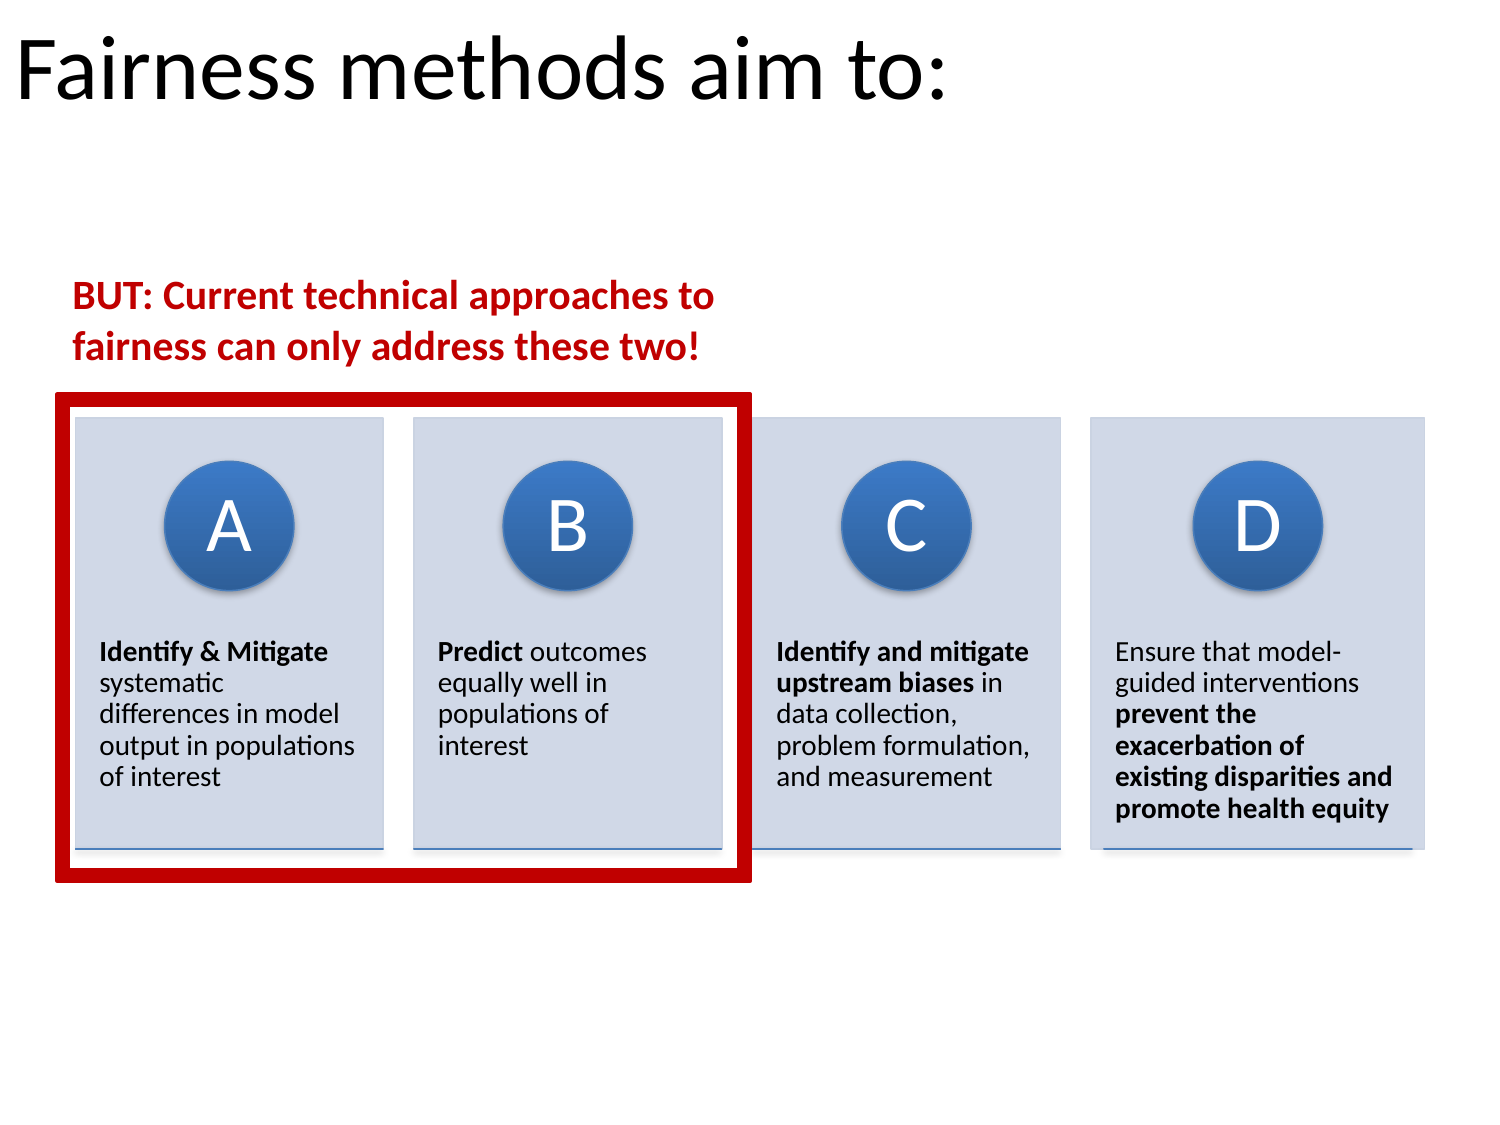

# Fairness methods aim to:
BUT: Current technical approaches to fairness can only address these two!

Identify & Mitigate systematic differences in model output in populations of interest
Predict outcomes equally well in populations of interest
Identify and mitigate upstream biases in data collection, problem formulation, and measurement
Ensure that model-guided interventions prevent the exacerbation of existing disparities and promote health equity
A
B
C
D